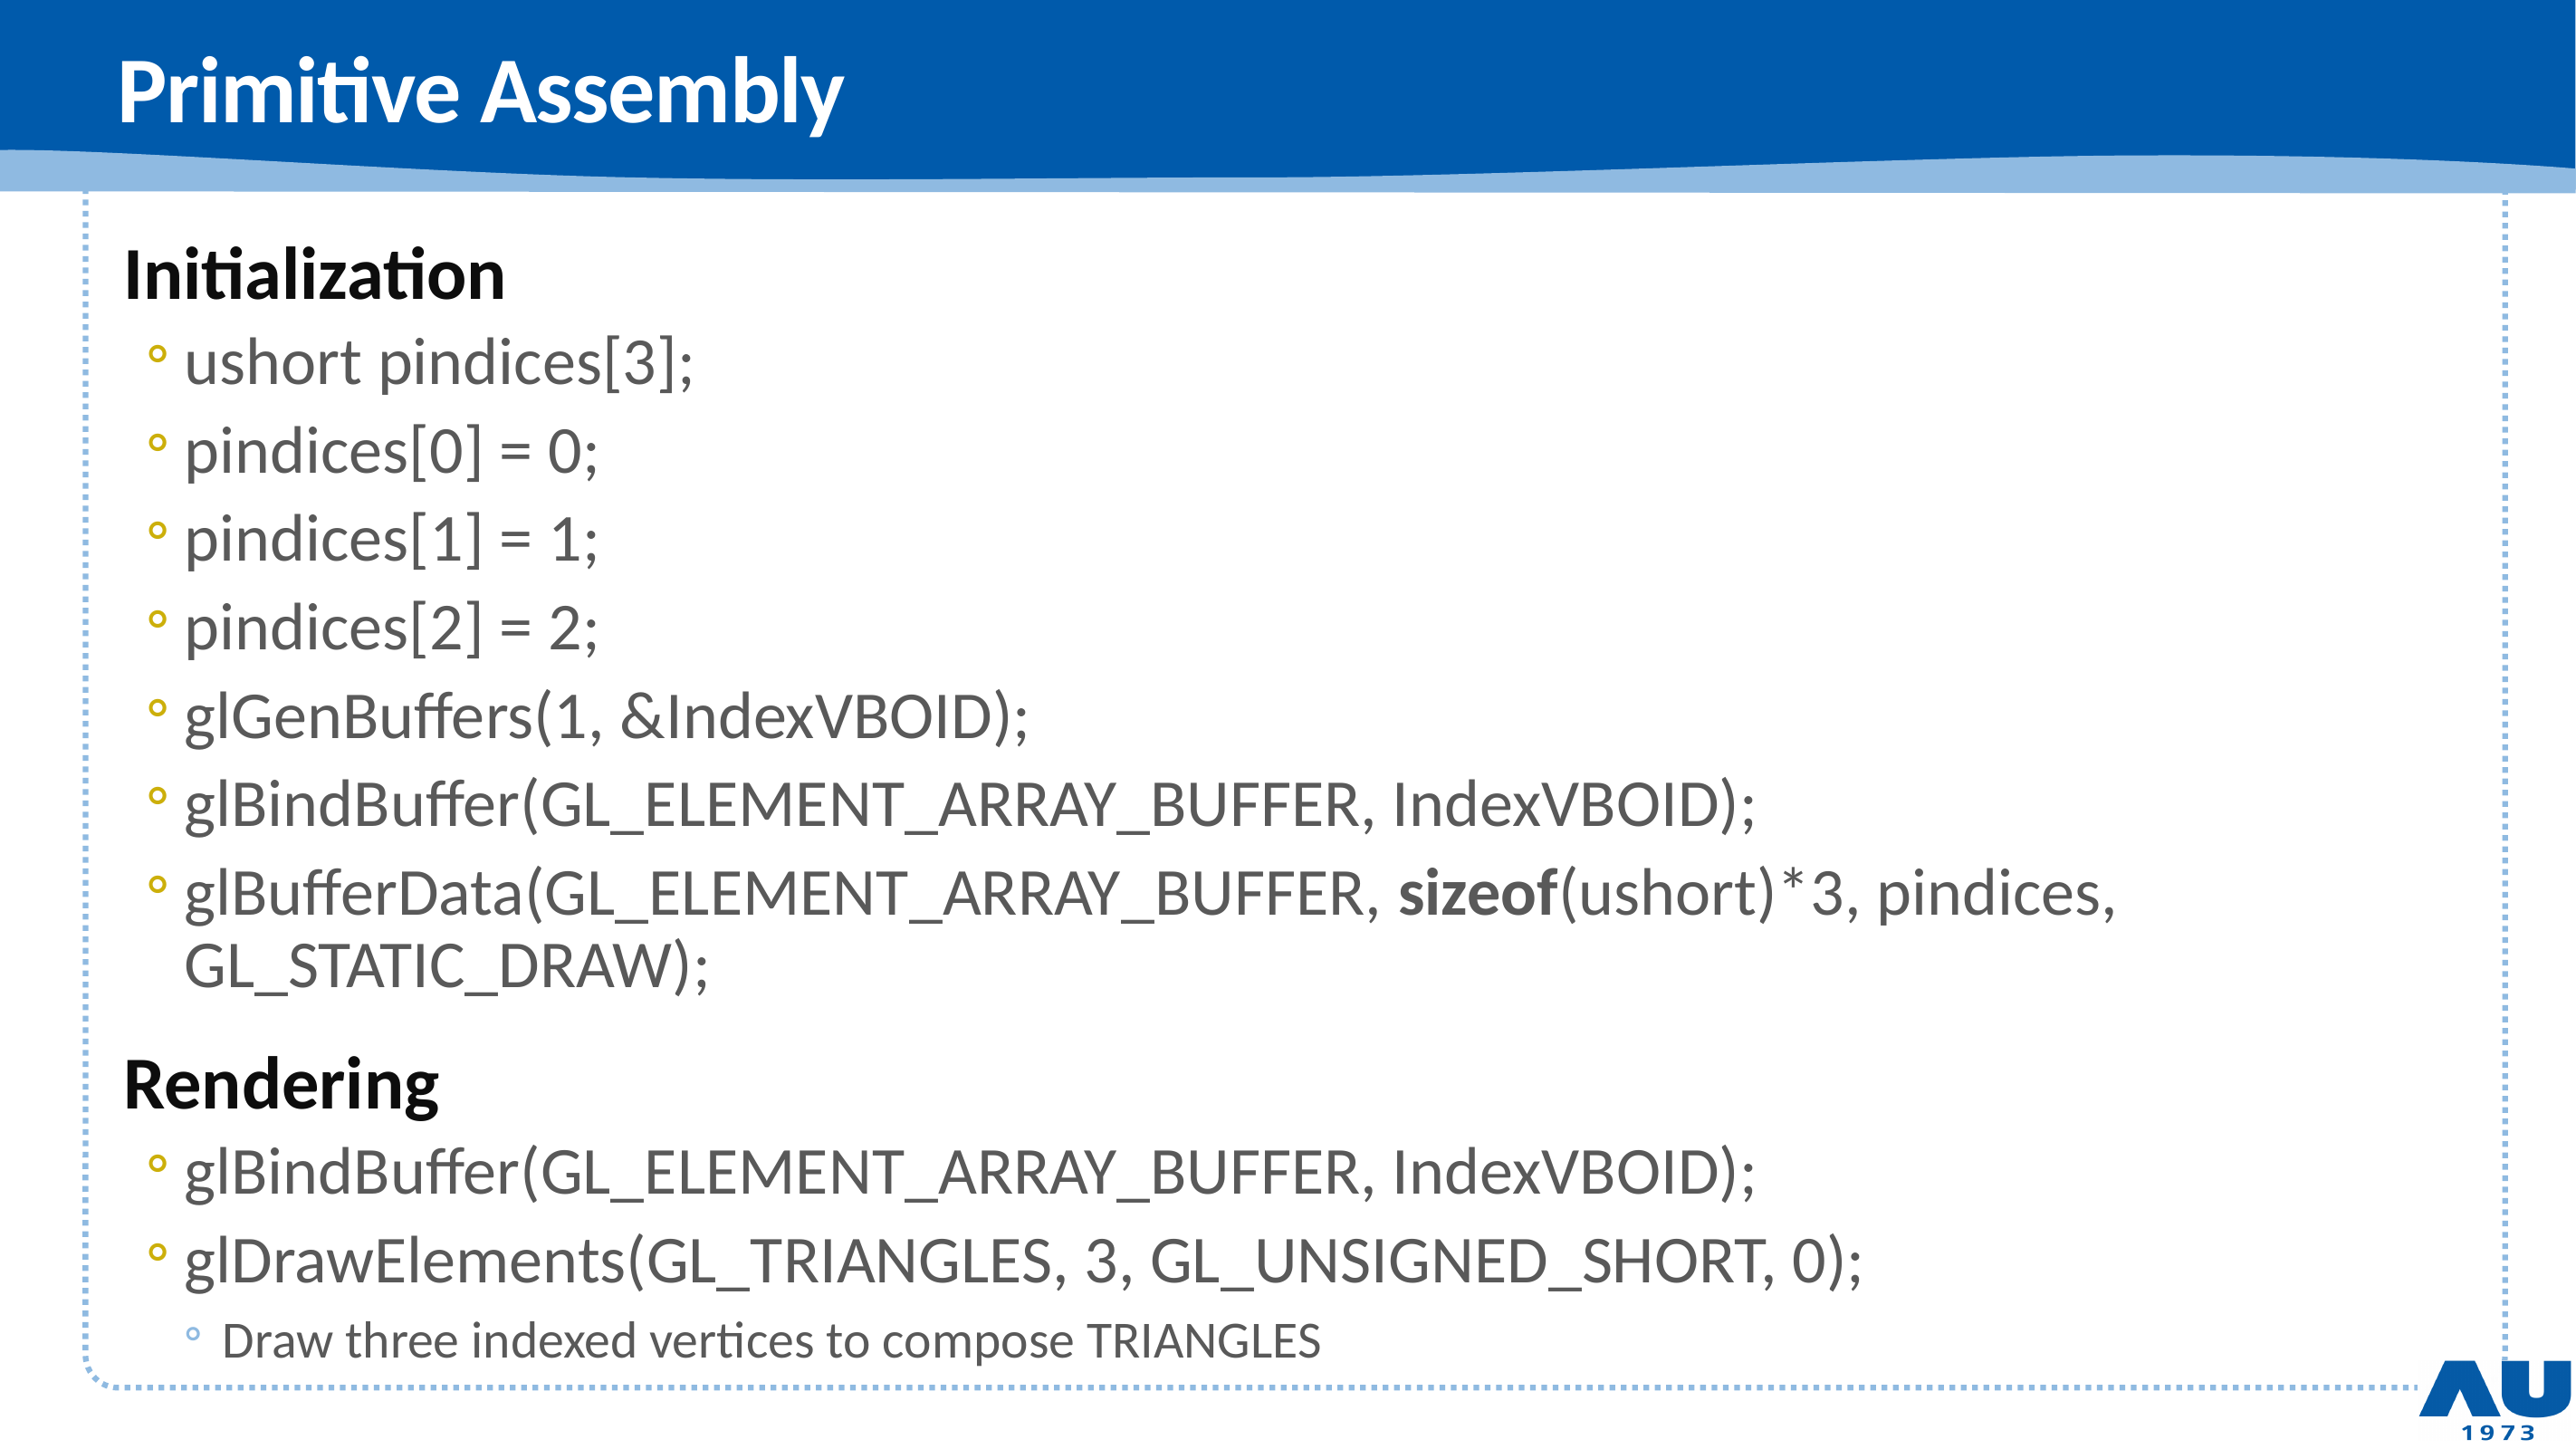

# Primitive Assembly
Initialization
ushort pindices[3];
pindices[0] = 0;
pindices[1] = 1;
pindices[2] = 2;
glGenBuffers(1, &IndexVBOID);
glBindBuffer(GL_ELEMENT_ARRAY_BUFFER, IndexVBOID);
glBufferData(GL_ELEMENT_ARRAY_BUFFER, sizeof(ushort)*3, pindices, GL_STATIC_DRAW);
Rendering
glBindBuffer(GL_ELEMENT_ARRAY_BUFFER, IndexVBOID);
glDrawElements(GL_TRIANGLES, 3, GL_UNSIGNED_SHORT, 0);
Draw three indexed vertices to compose TRIANGLES